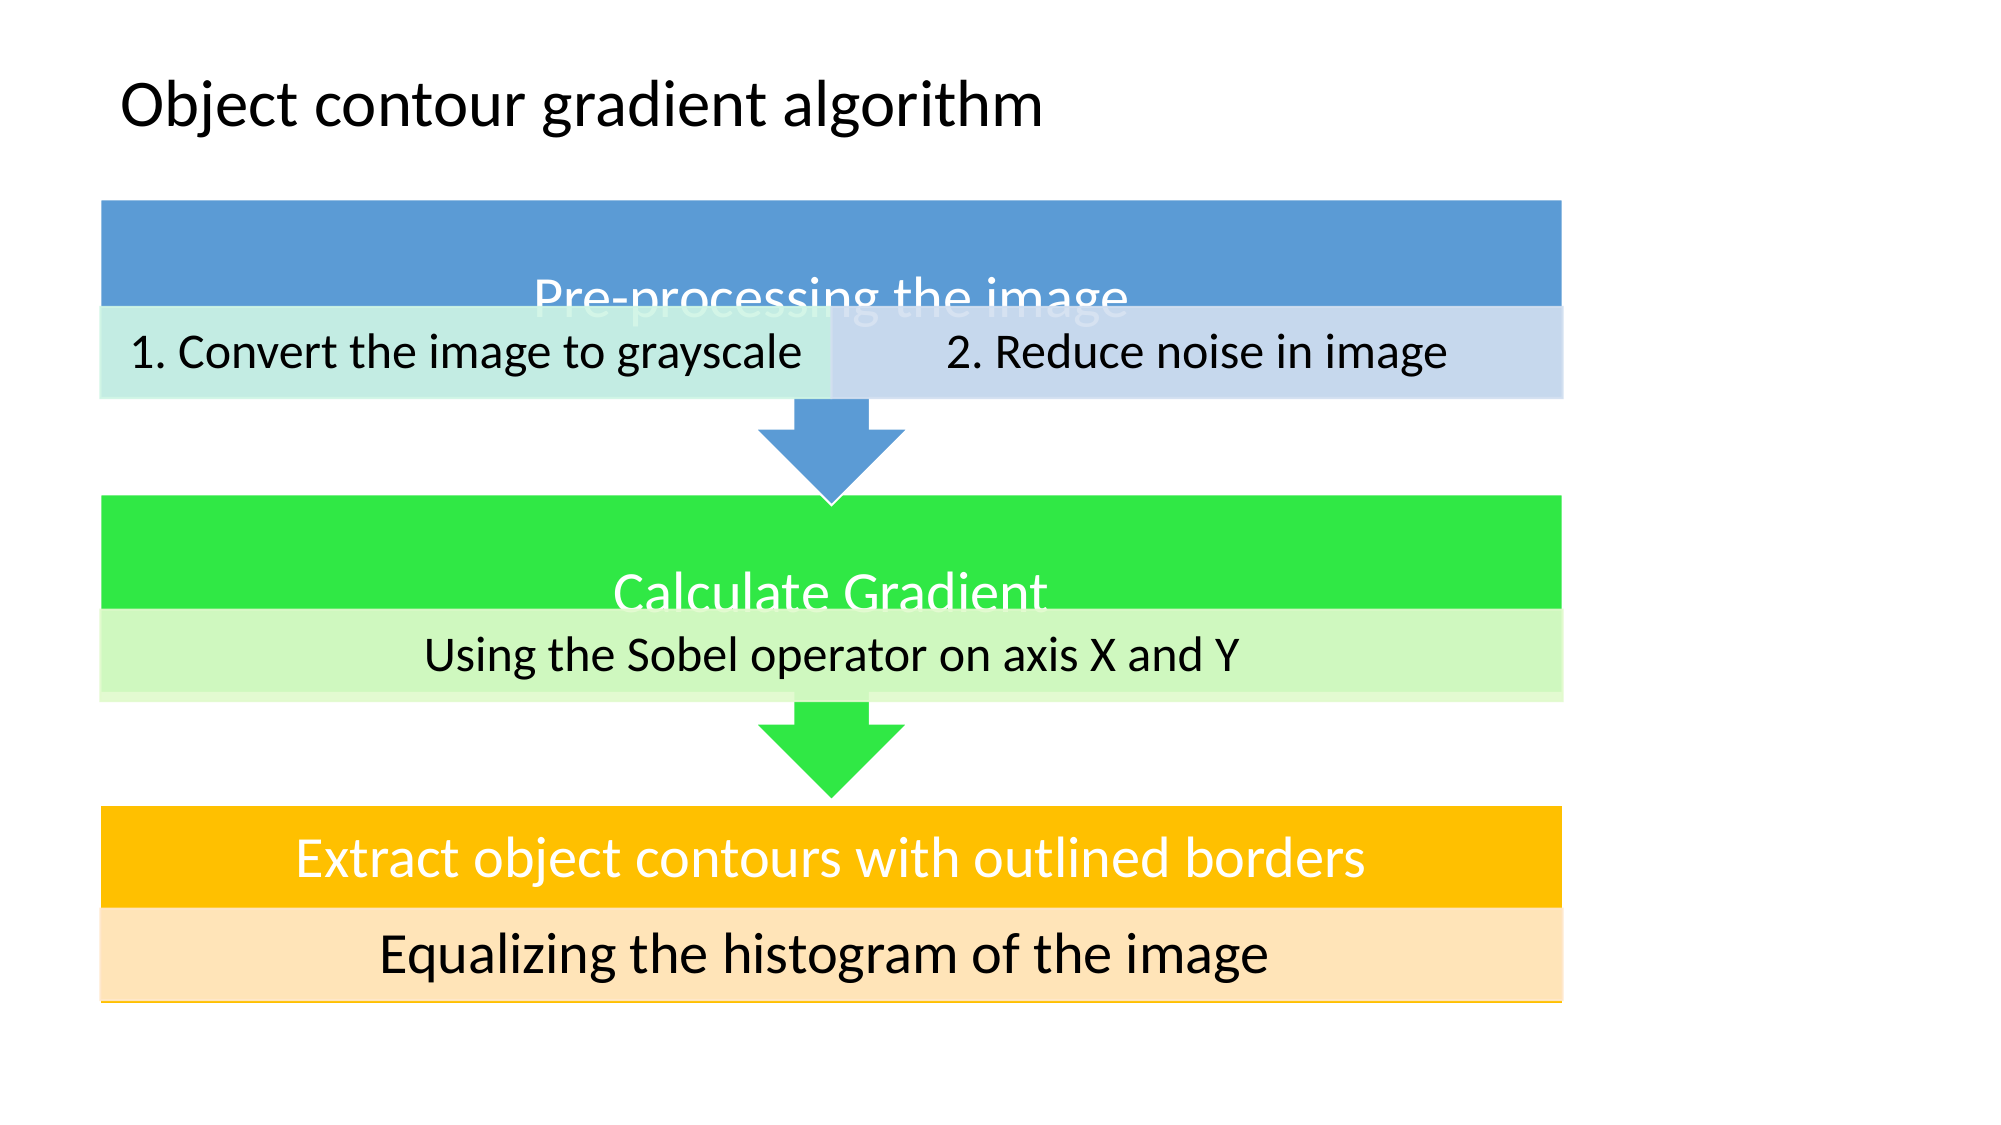

Object contour gradient algorithm
Extract object contours with outlined borders
Equalizing the histogram of the image
Calculate Gradient
Using the Sobel operator on axis X and Y
Pre-processing the image
1. Convert the image to grayscale
2. Reduce noise in image